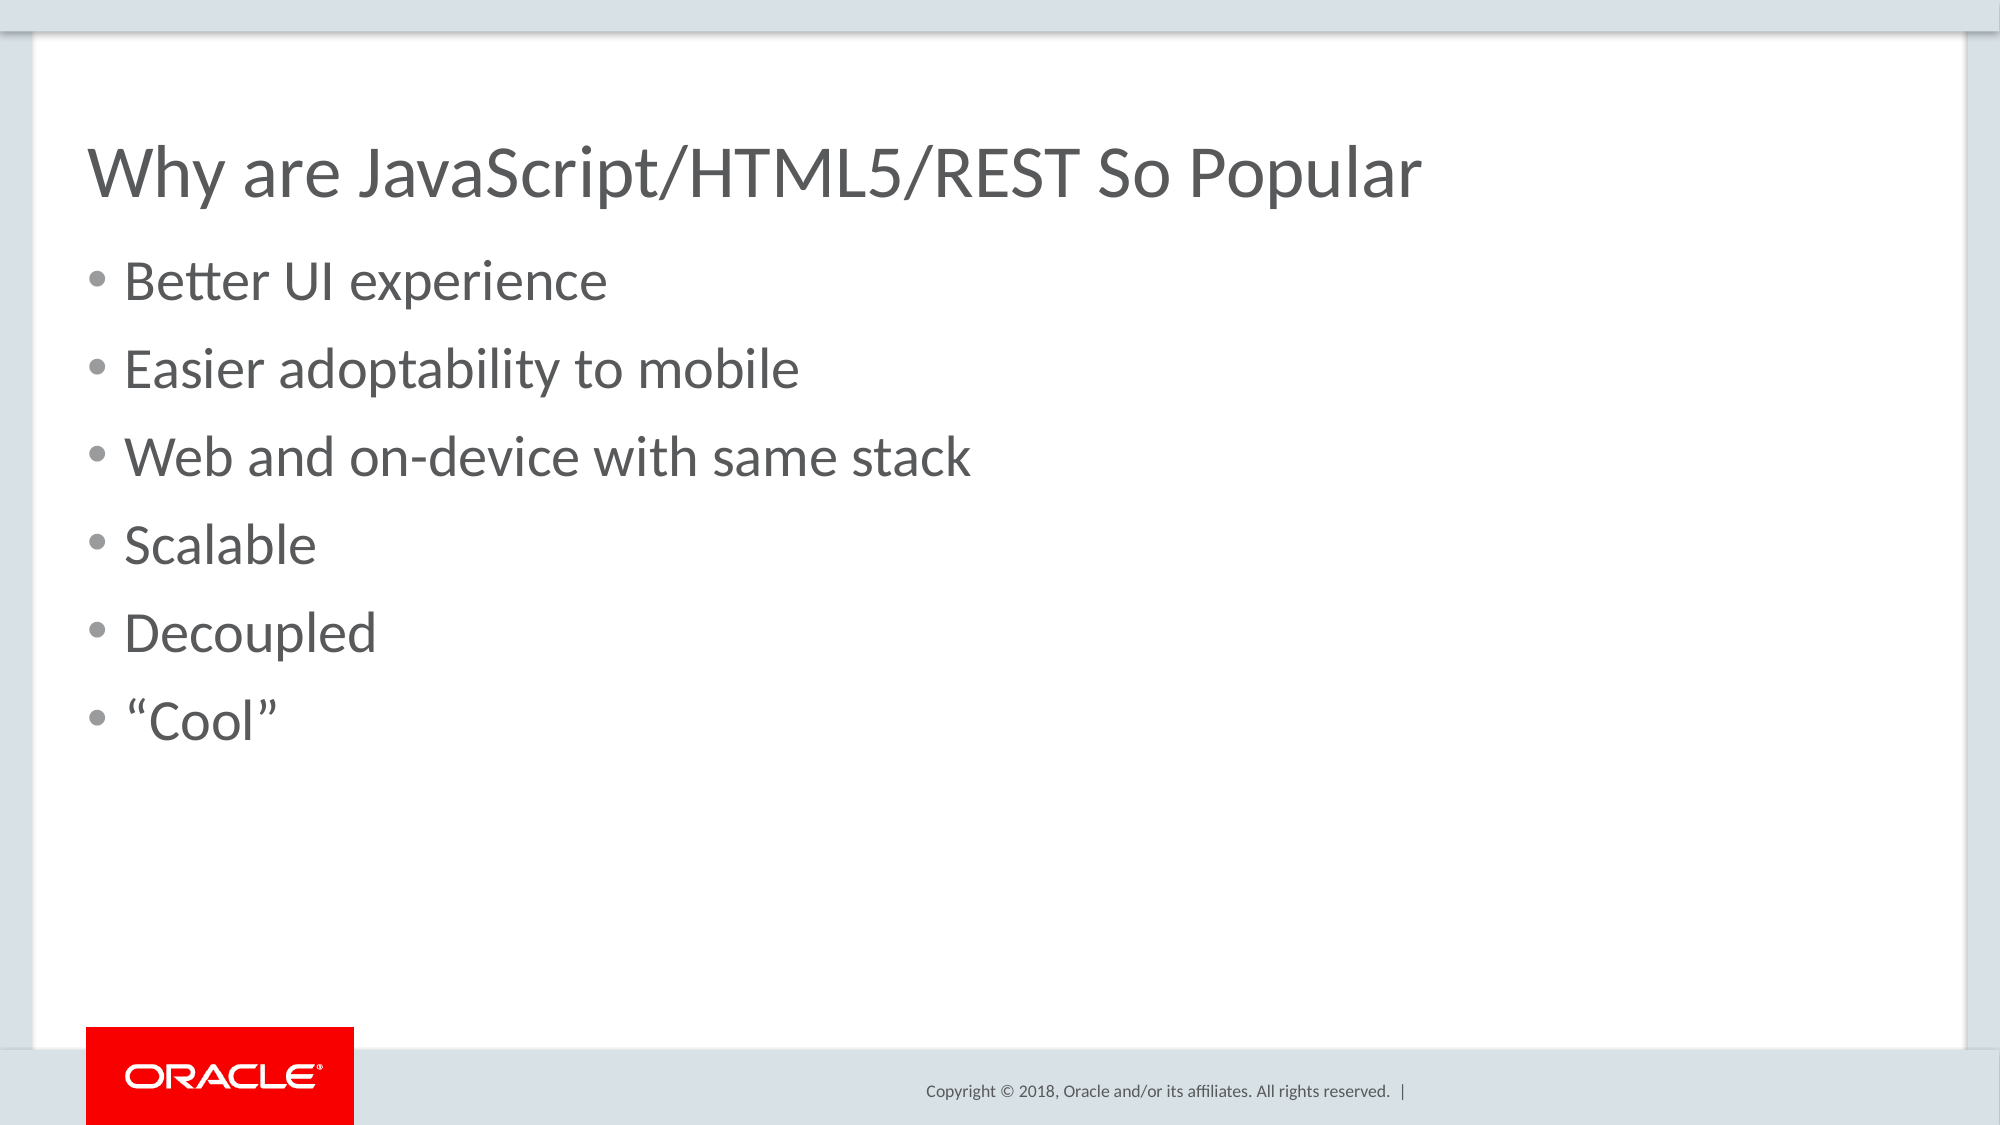

# Why are JavaScript/HTML5/REST So Popular
Better UI experience
Easier adoptability to mobile
Web and on-device with same stack
Scalable
Decoupled
“Cool”